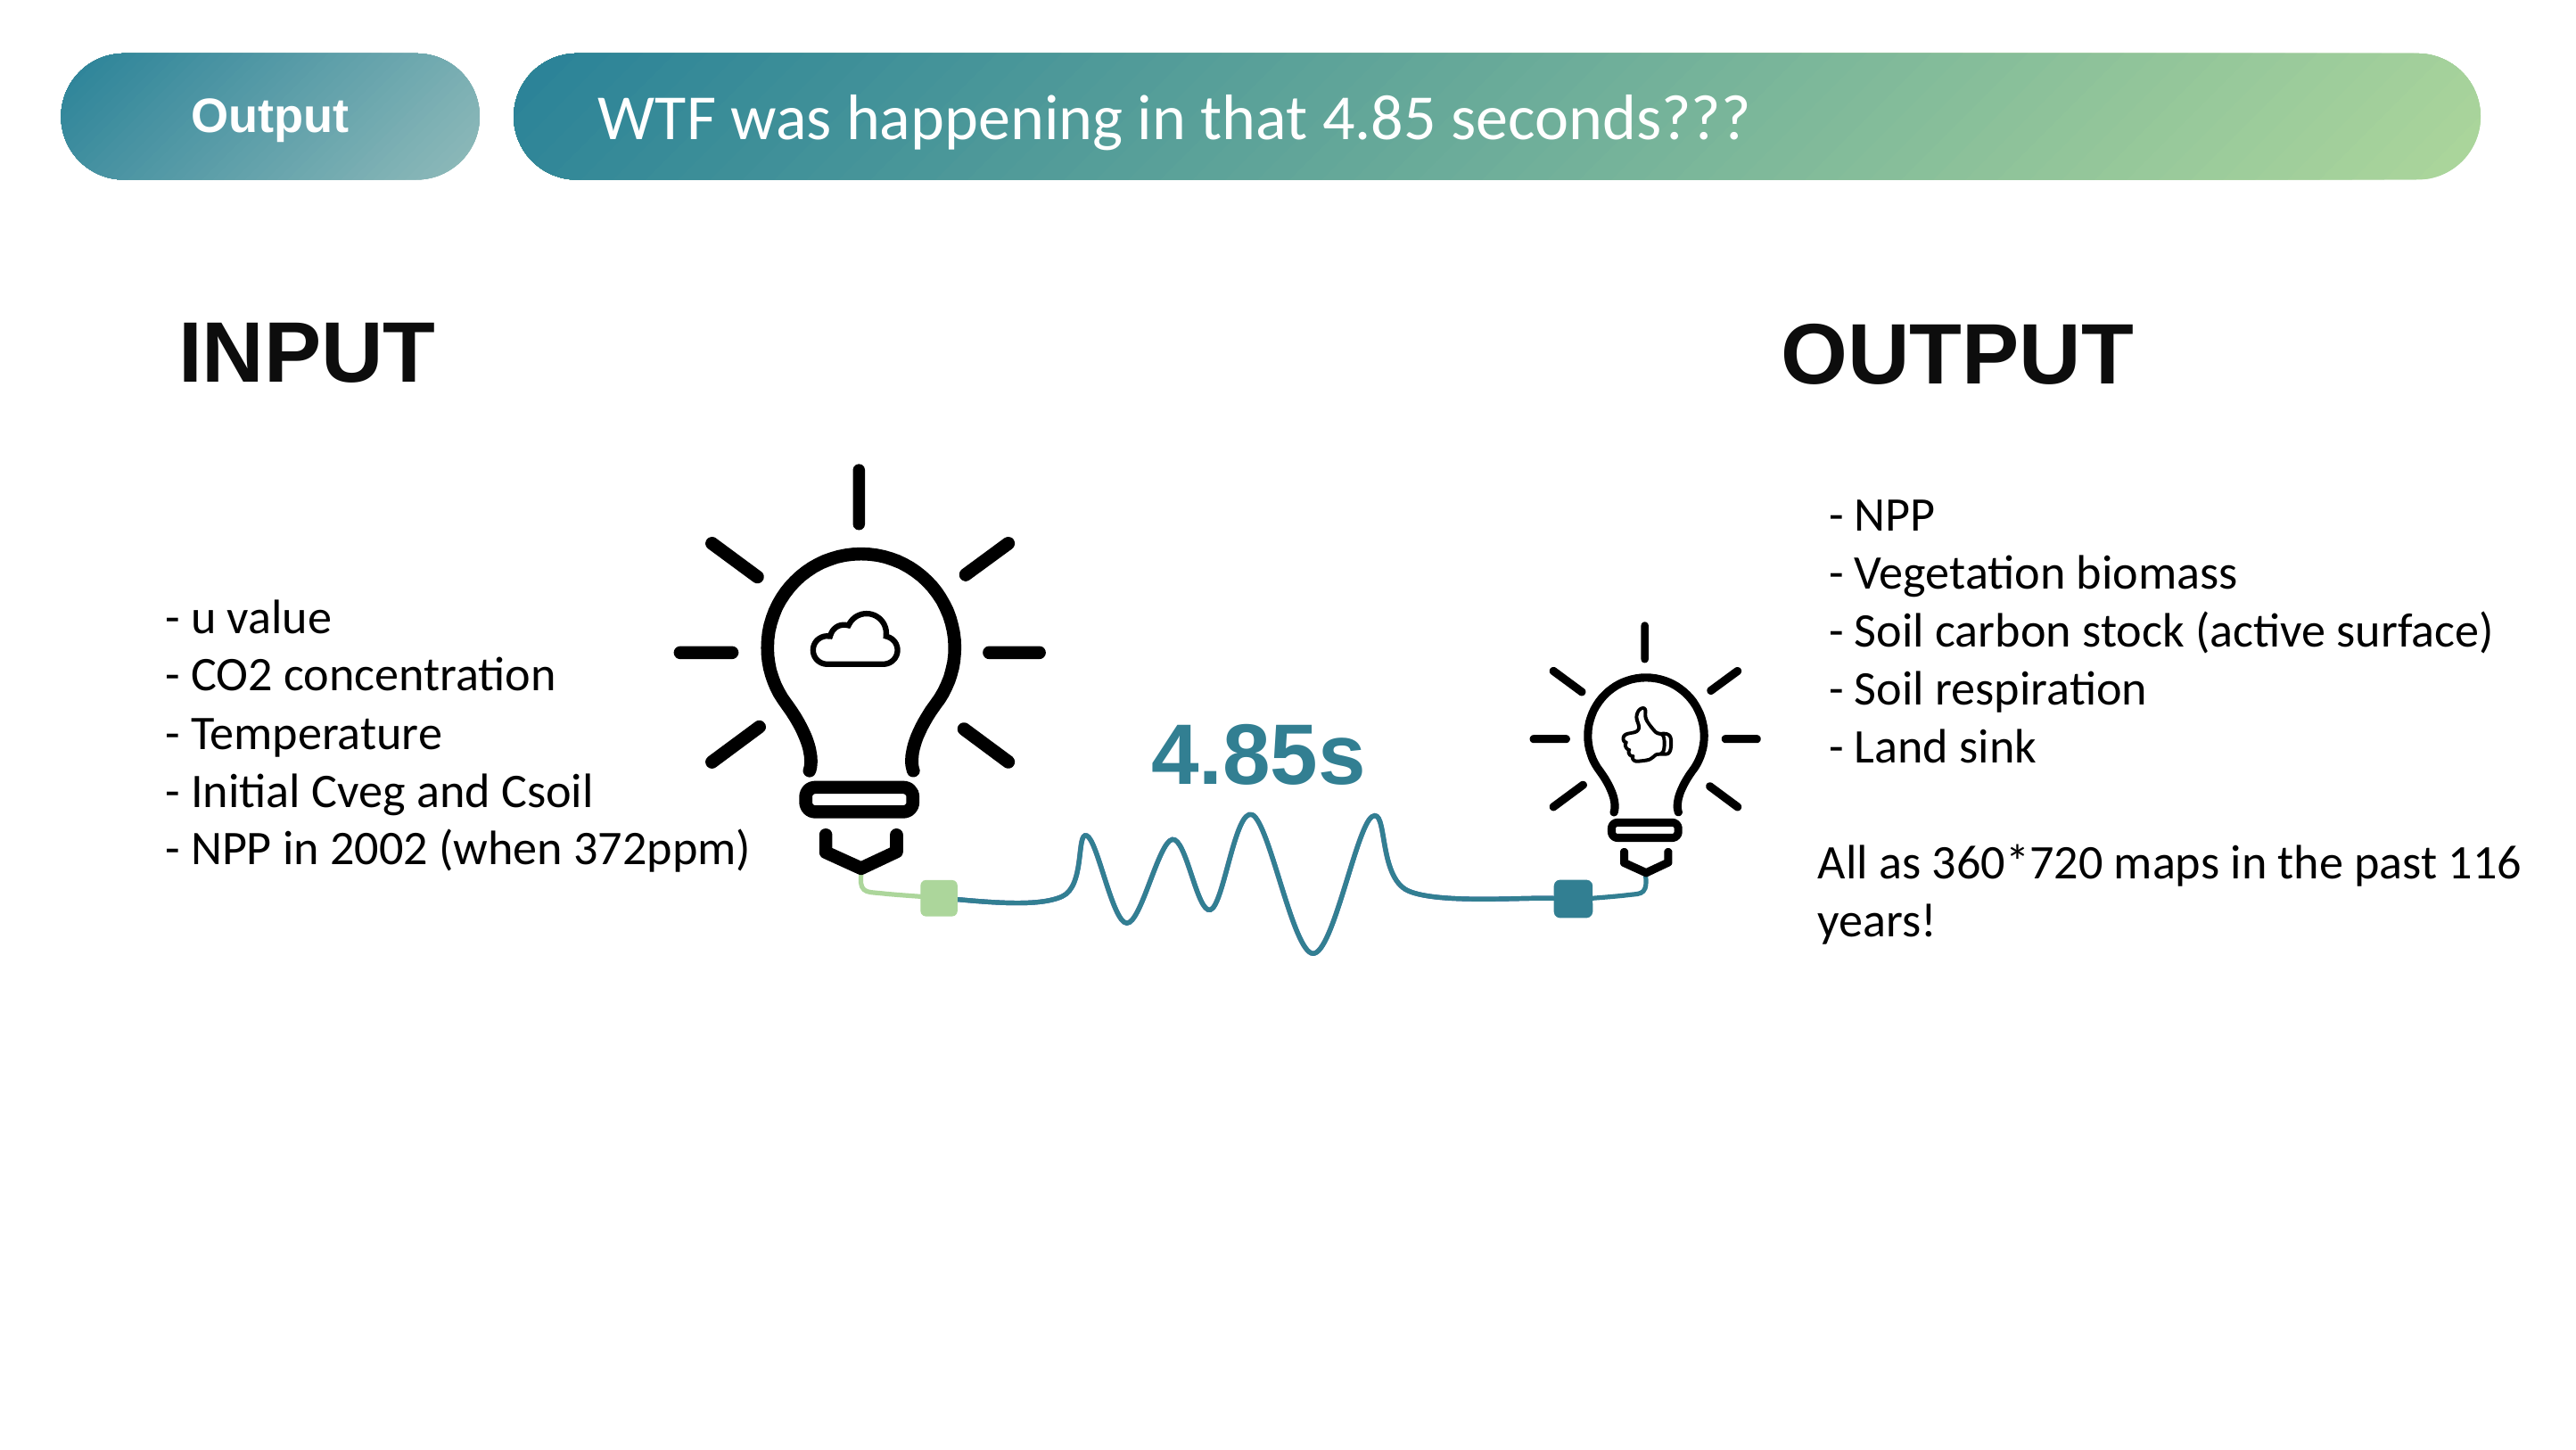

WTF was happening in that 4.85 seconds???
Output
INPUT
OUTPUT
e7d195523061f1c02e66e4f24090f95771f2a25398b4c6a397210DEF3B34B42E7CAE3753A3E55670C5C5B393DCCD8D49F265F3A29442F2D10D421F974AABEA3384308323DA72972389F1817D14B0E6005A86CA588D08D907075C529620AE54F1A507080E884C023CF8BAE4FCC5969A7B7D0D35ABF9141858D1AB1C6B21D2FFAF6E2888E10415935307BE2DB2428F4073

 - NPP
 - Vegetation biomass
 - Soil carbon stock (active surface)
 - Soil respiration
 - Land sink

All as 360*720 maps in the past 116 years!
 - u value
 - CO2 concentration
 - Temperature
 - Initial Cveg and Csoil
 - NPP in 2002 (when 372ppm)

4.85s